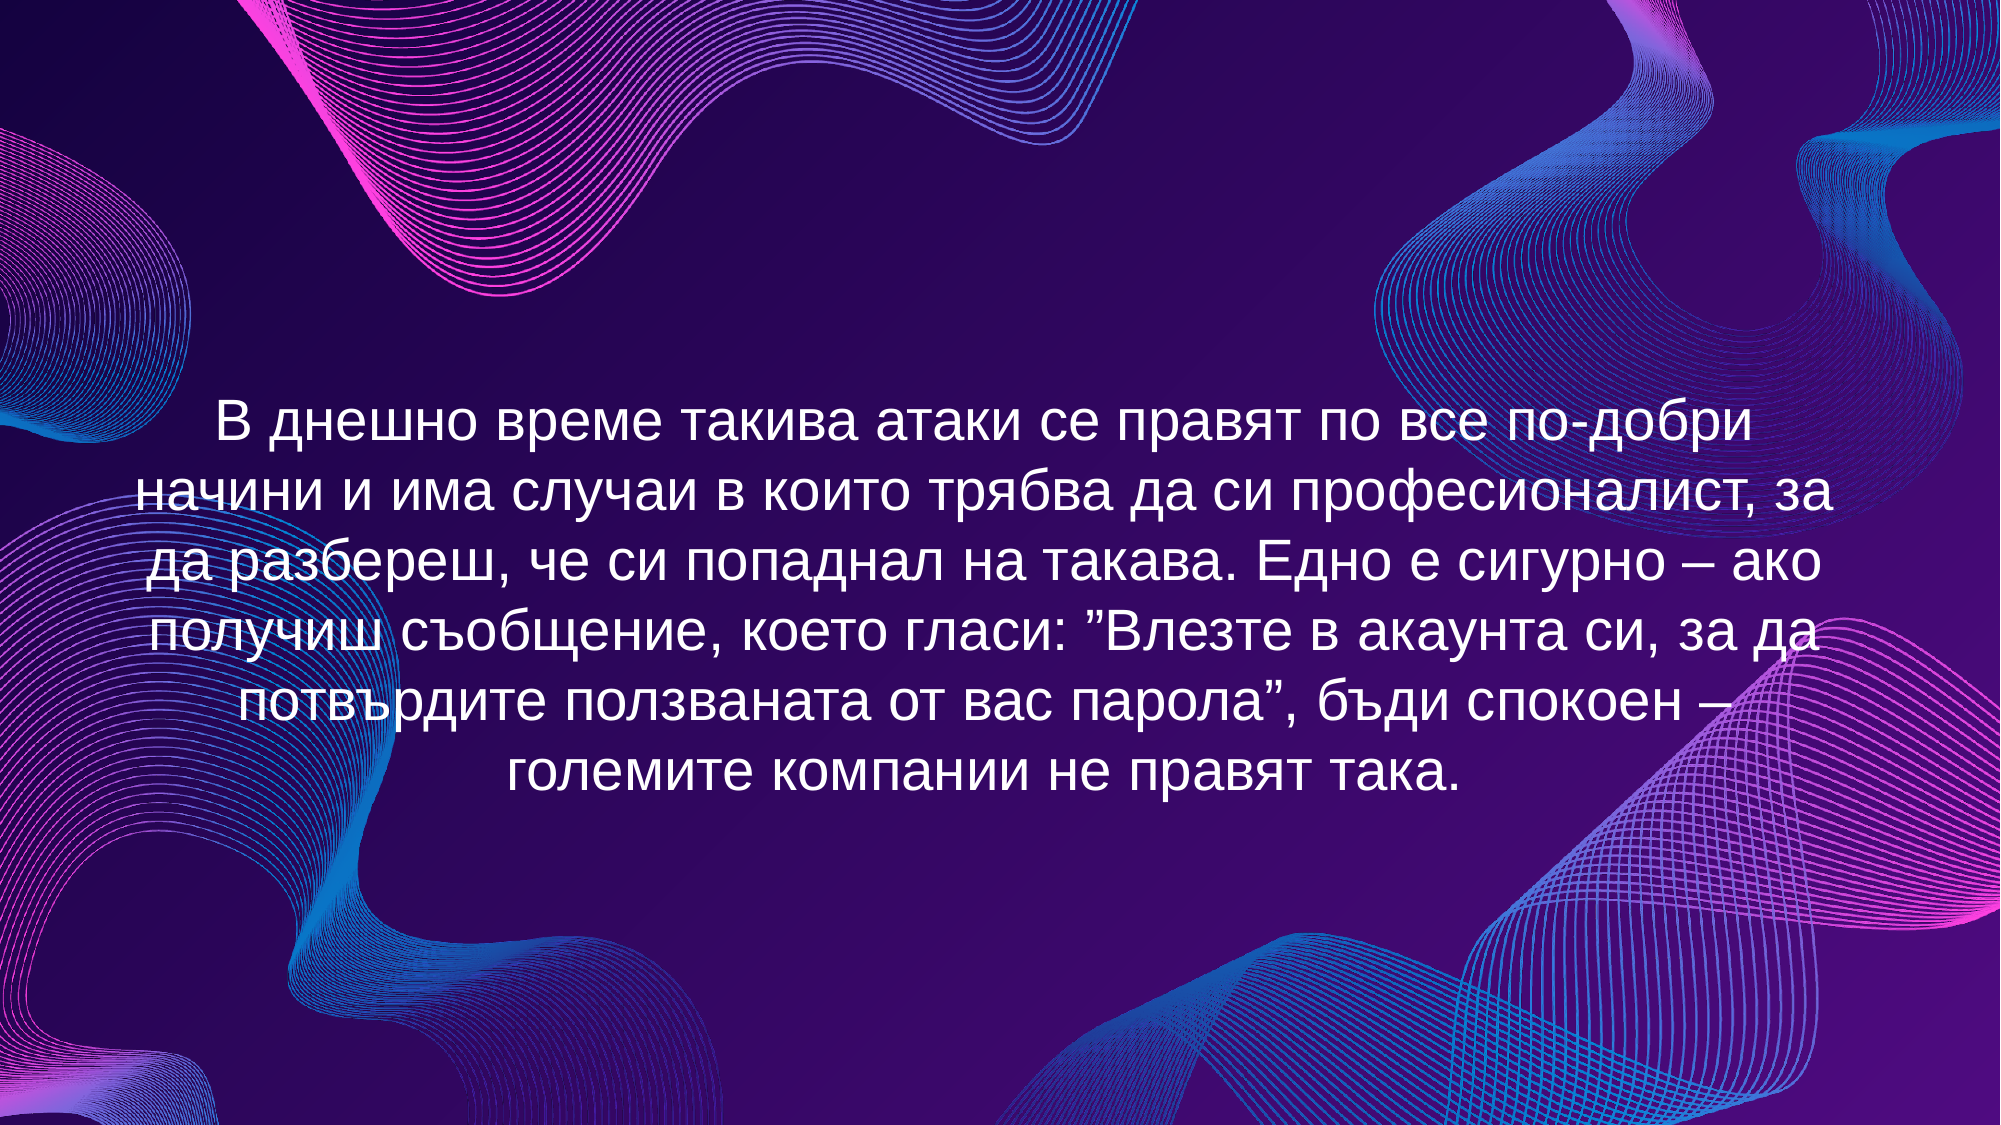

В днешно време такива атаки се правят по все по-добри начини и има случаи в които трябва да си професионалист, за да разбереш, че си попаднал на такава. Едно е сигурно – ако получиш съобщение, което гласи: ”Влезте в акаунта си, за да потвърдите ползваната от вас парола”, бъди спокоен –големите компании не правят така.